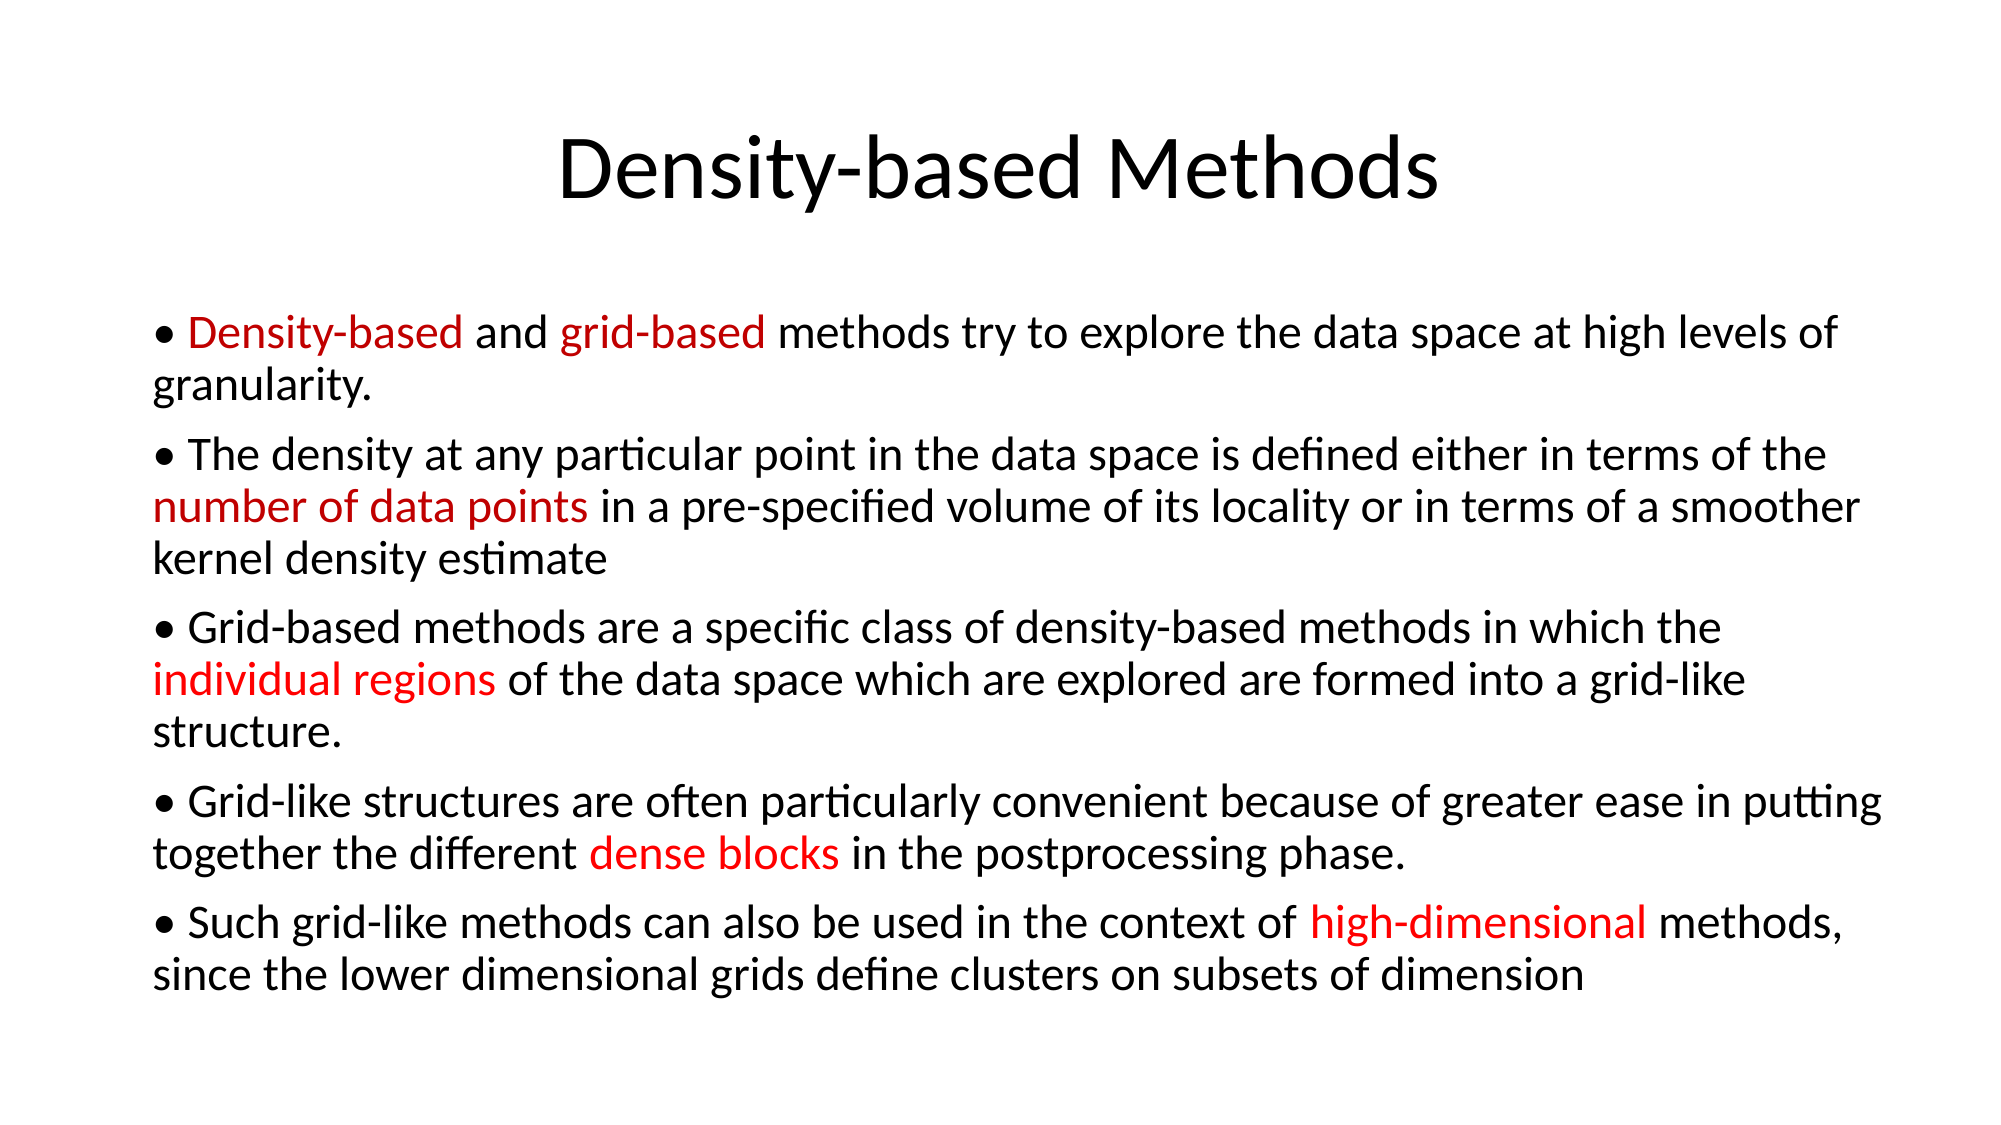

# Density-based Methods
• Density-based and grid-based methods try to explore the data space at high levels of granularity.
• The density at any particular point in the data space is defined either in terms of the number of data points in a pre-specified volume of its locality or in terms of a smoother kernel density estimate
• Grid-based methods are a specific class of density-based methods in which the individual regions of the data space which are explored are formed into a grid-like structure.
• Grid-like structures are often particularly convenient because of greater ease in putting together the different dense blocks in the postprocessing phase.
• Such grid-like methods can also be used in the context of high-dimensional methods, since the lower dimensional grids define clusters on subsets of dimension